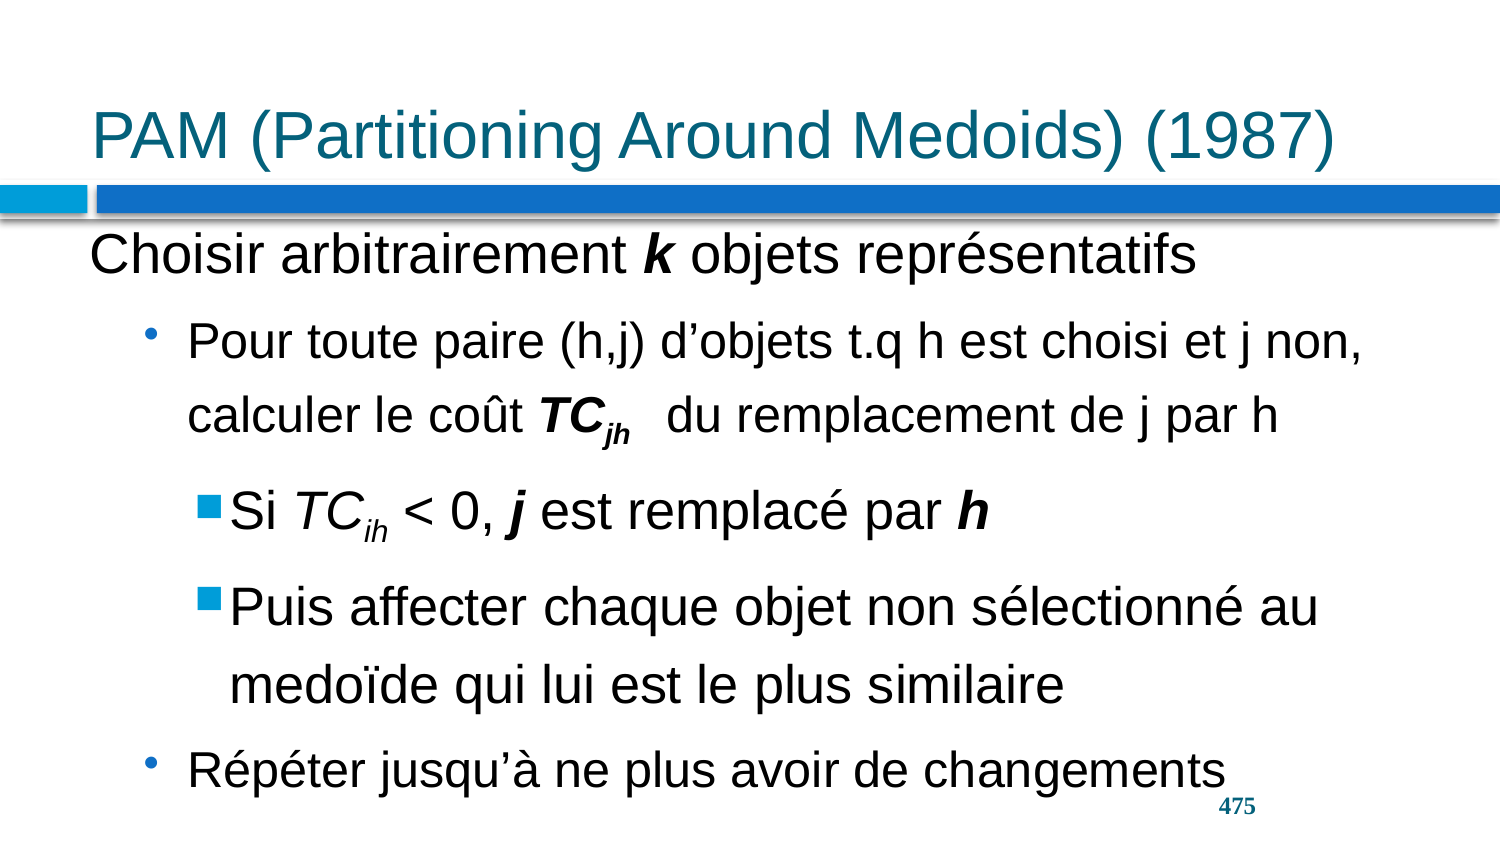

# PAM (Partitioning Around Medoids) (1987)
Choisir arbitrairement k objets représentatifs
Pour toute paire (h,j) d’objets t.q h est choisi et j non, calculer le coût TCjh   du remplacement de j par h
Si TCih < 0, j est remplacé par h
Puis affecter chaque objet non sélectionné au medoïde qui lui est le plus similaire
Répéter jusqu’à ne plus avoir de changements
475